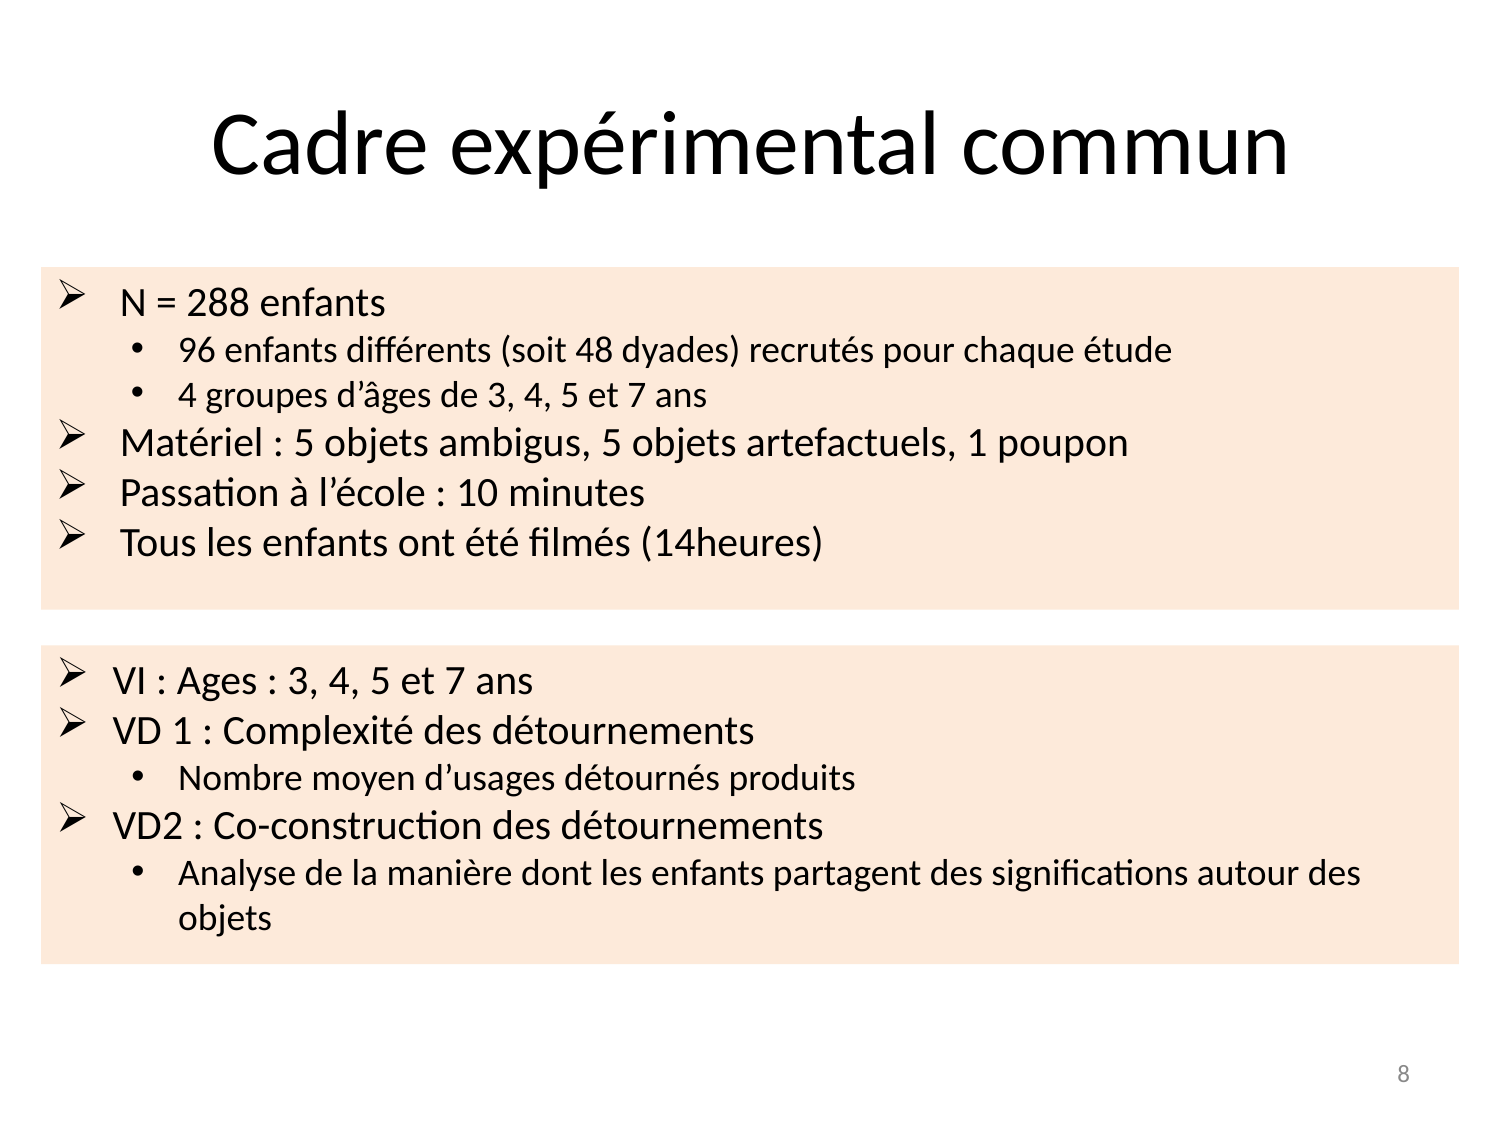

# Cadre expérimental commun
   N = 288 enfants
96 enfants différents (soit 48 dyades) recrutés pour chaque étude
4 groupes d’âges de 3, 4, 5 et 7 ans
   Matériel : 5 objets ambigus, 5 objets artefactuels, 1 poupon
   Passation à l’école : 10 minutes
   Tous les enfants ont été filmés (14heures)
VI : Ages : 3, 4, 5 et 7 ans
VD 1 : Complexité des détournements
Nombre moyen d’usages détournés produits
VD2 : Co-construction des détournements
Analyse de la manière dont les enfants partagent des significations autour des objets
8